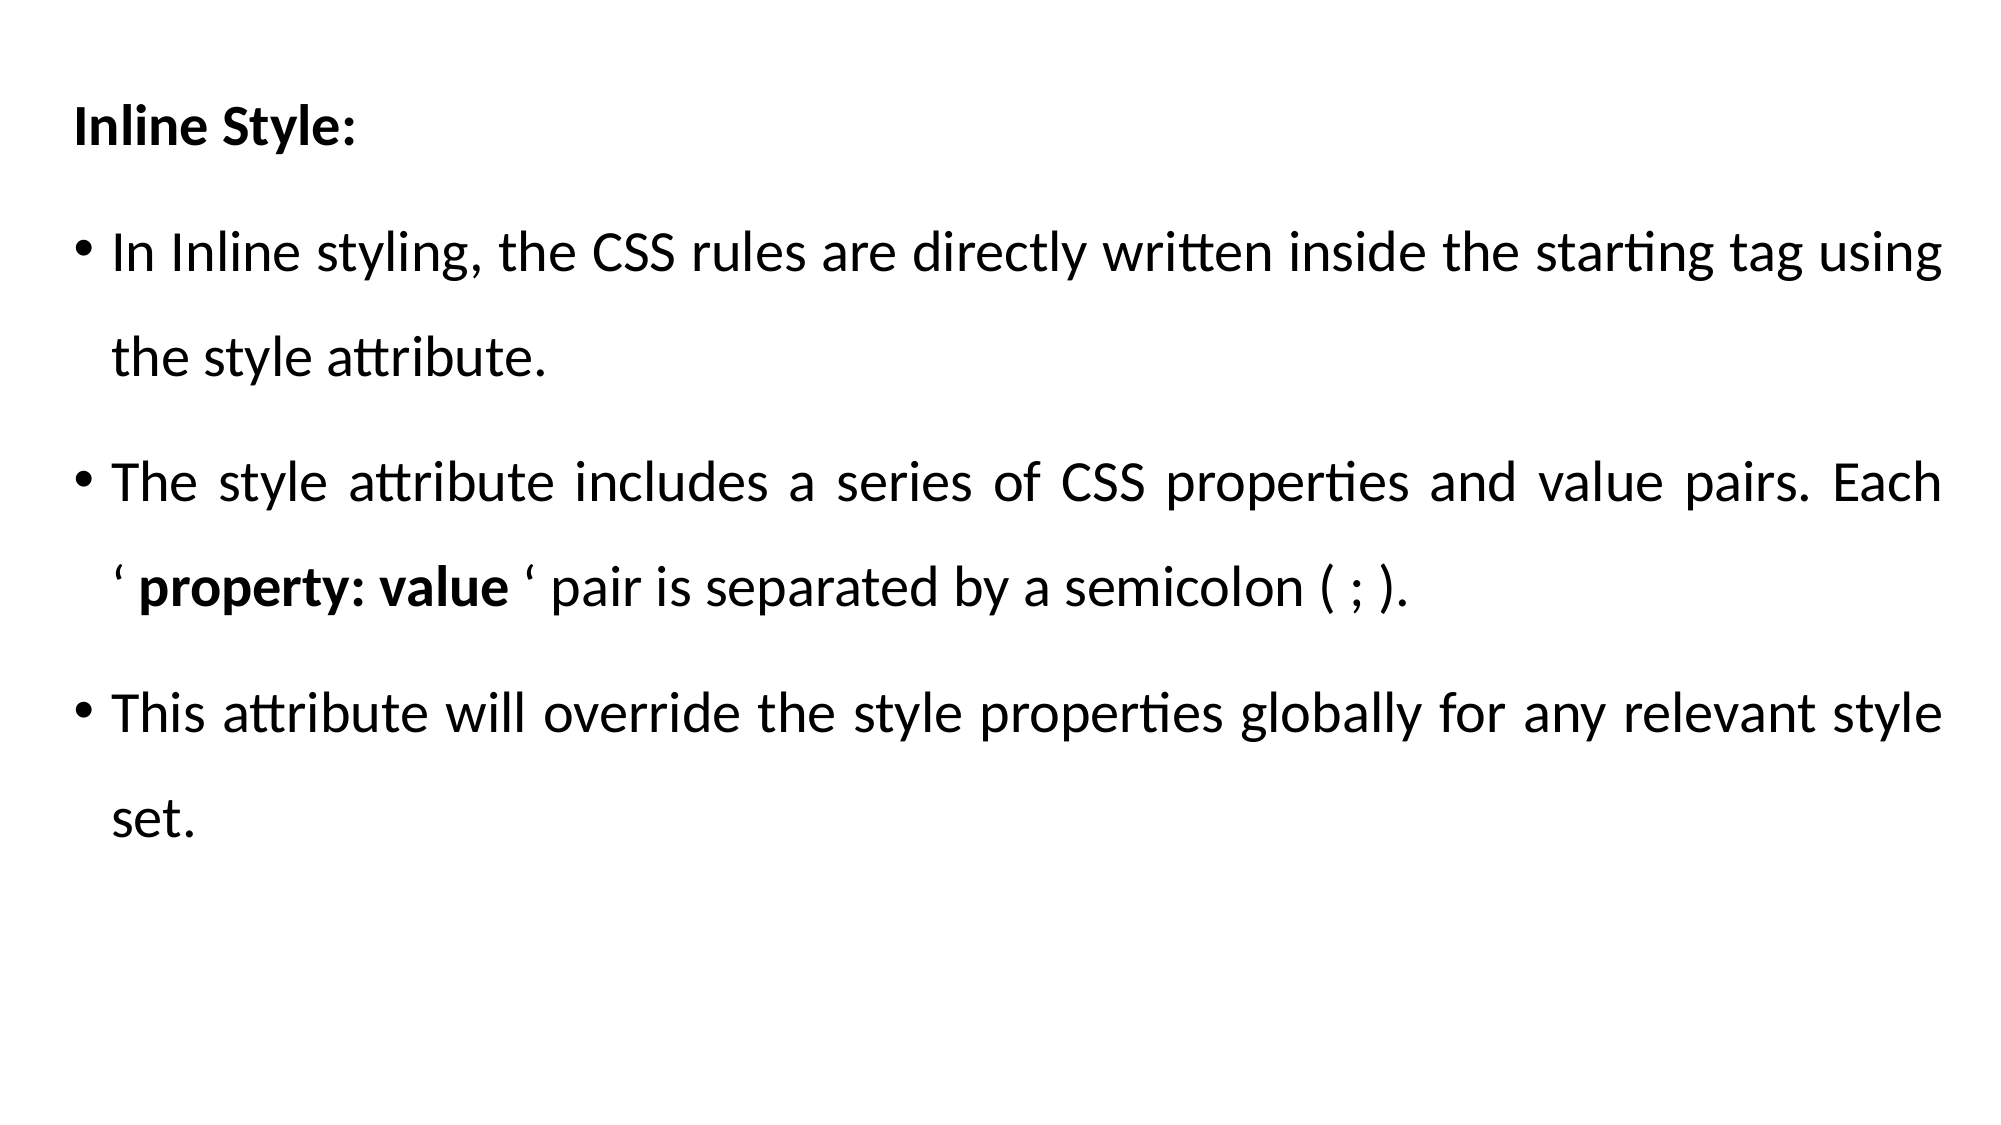

Inline Style:
In Inline styling, the CSS rules are directly written inside the starting tag using the style attribute.
The style attribute includes a series of CSS properties and value pairs. Each ‘ property: value ‘ pair is separated by a semicolon ( ; ).
This attribute will override the style properties globally for any relevant style set.